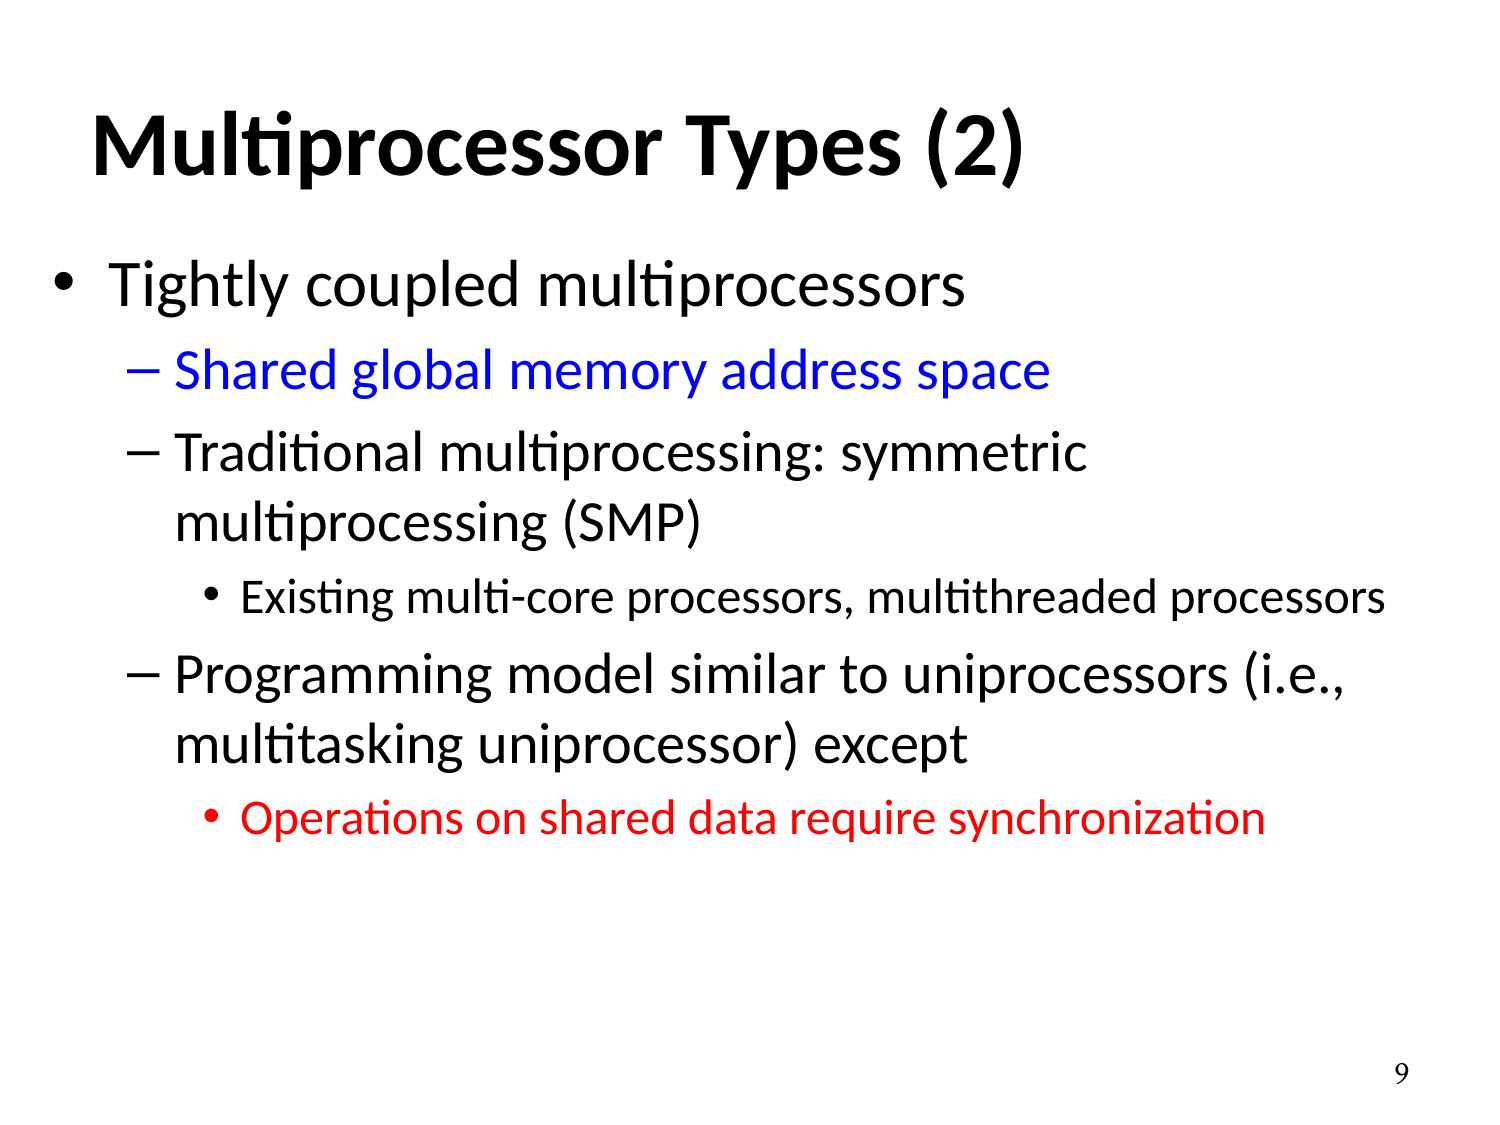

# Multiprocessor Types (2)
Tightly coupled multiprocessors
Shared global memory address space
Traditional multiprocessing: symmetric multiprocessing (SMP)
Existing multi-core processors, multithreaded processors
Programming model similar to uniprocessors (i.e., multitasking uniprocessor) except
Operations on shared data require synchronization

9